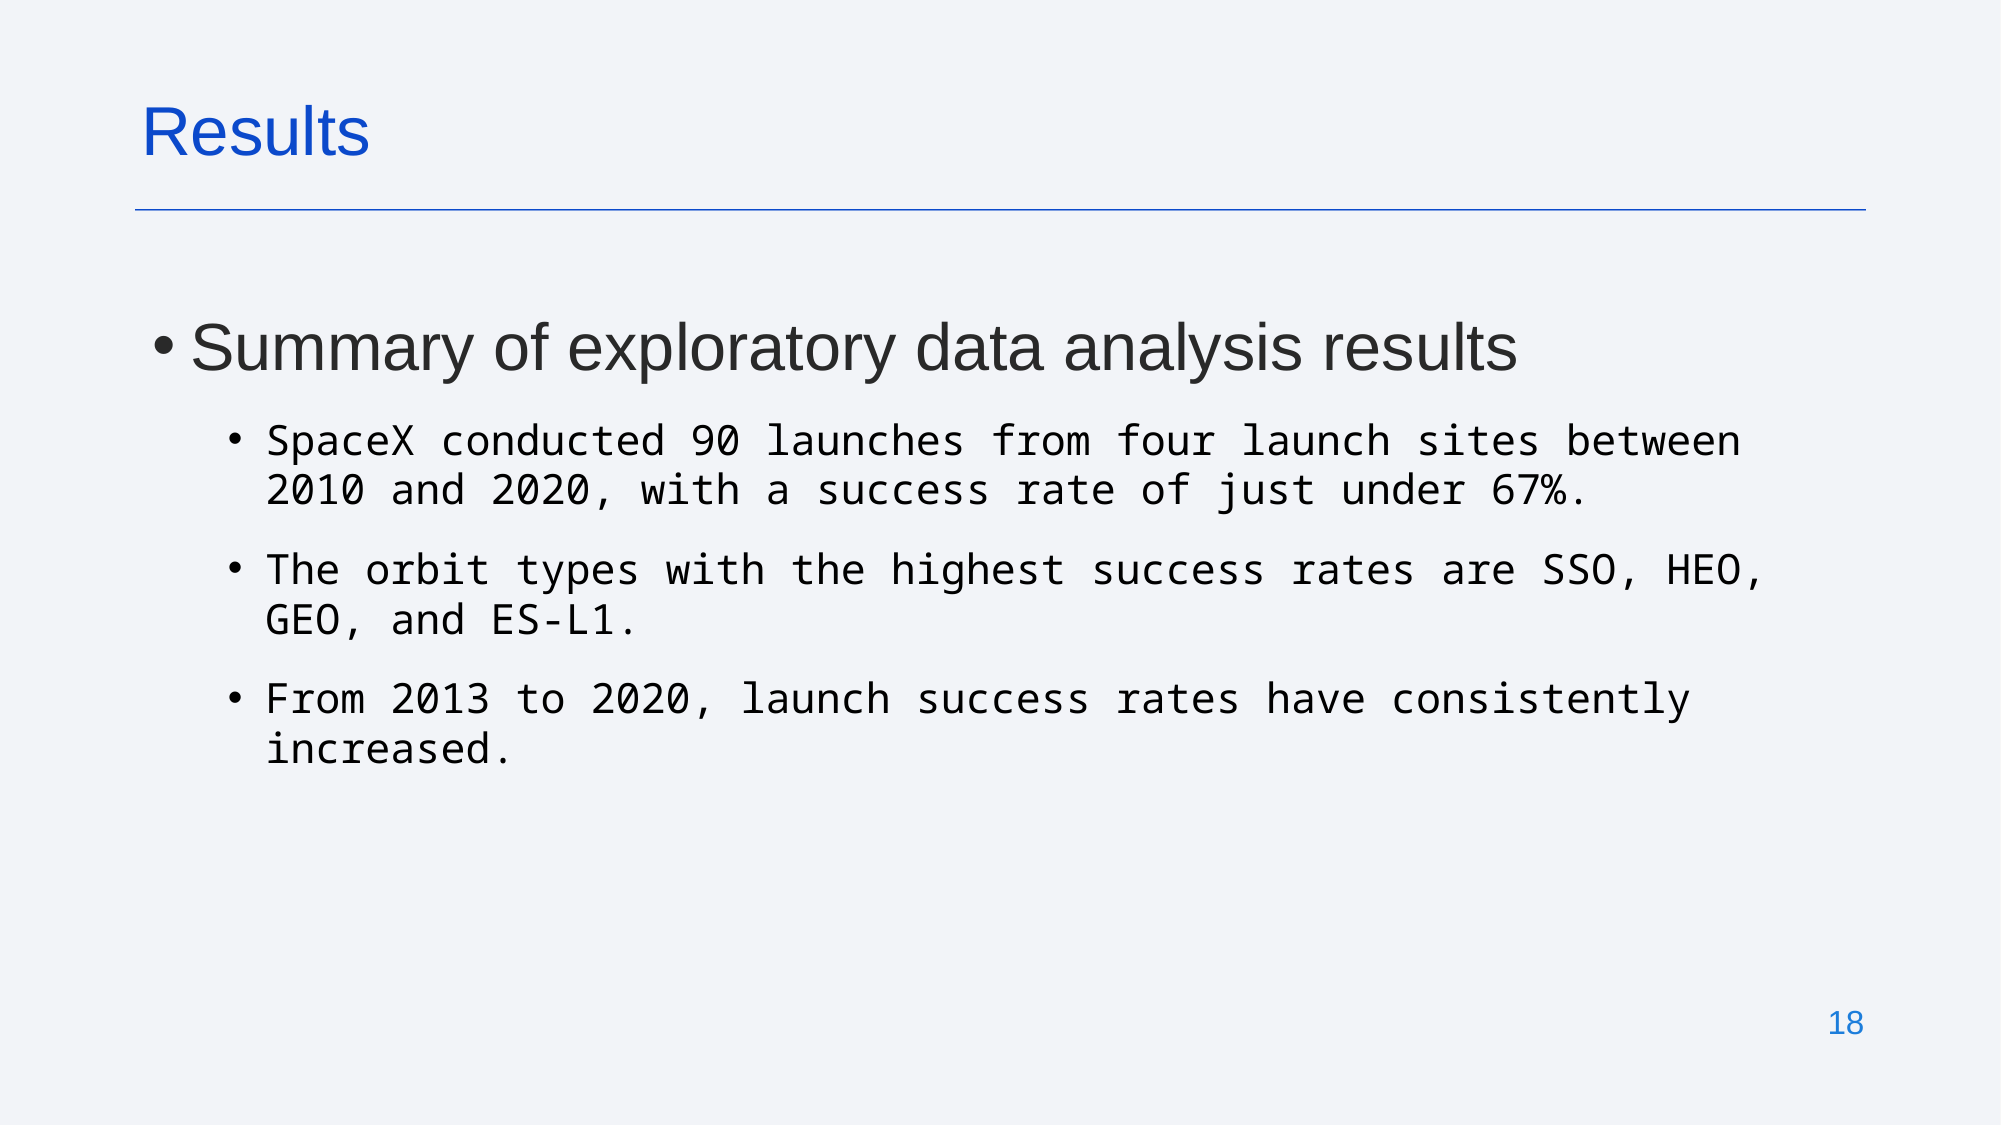

Results
Summary of exploratory data analysis results
SpaceX conducted 90 launches from four launch sites between 2010 and 2020, with a success rate of just under 67%.
The orbit types with the highest success rates are SSO, HEO, GEO, and ES-L1.
From 2013 to 2020, launch success rates have consistently increased.

18